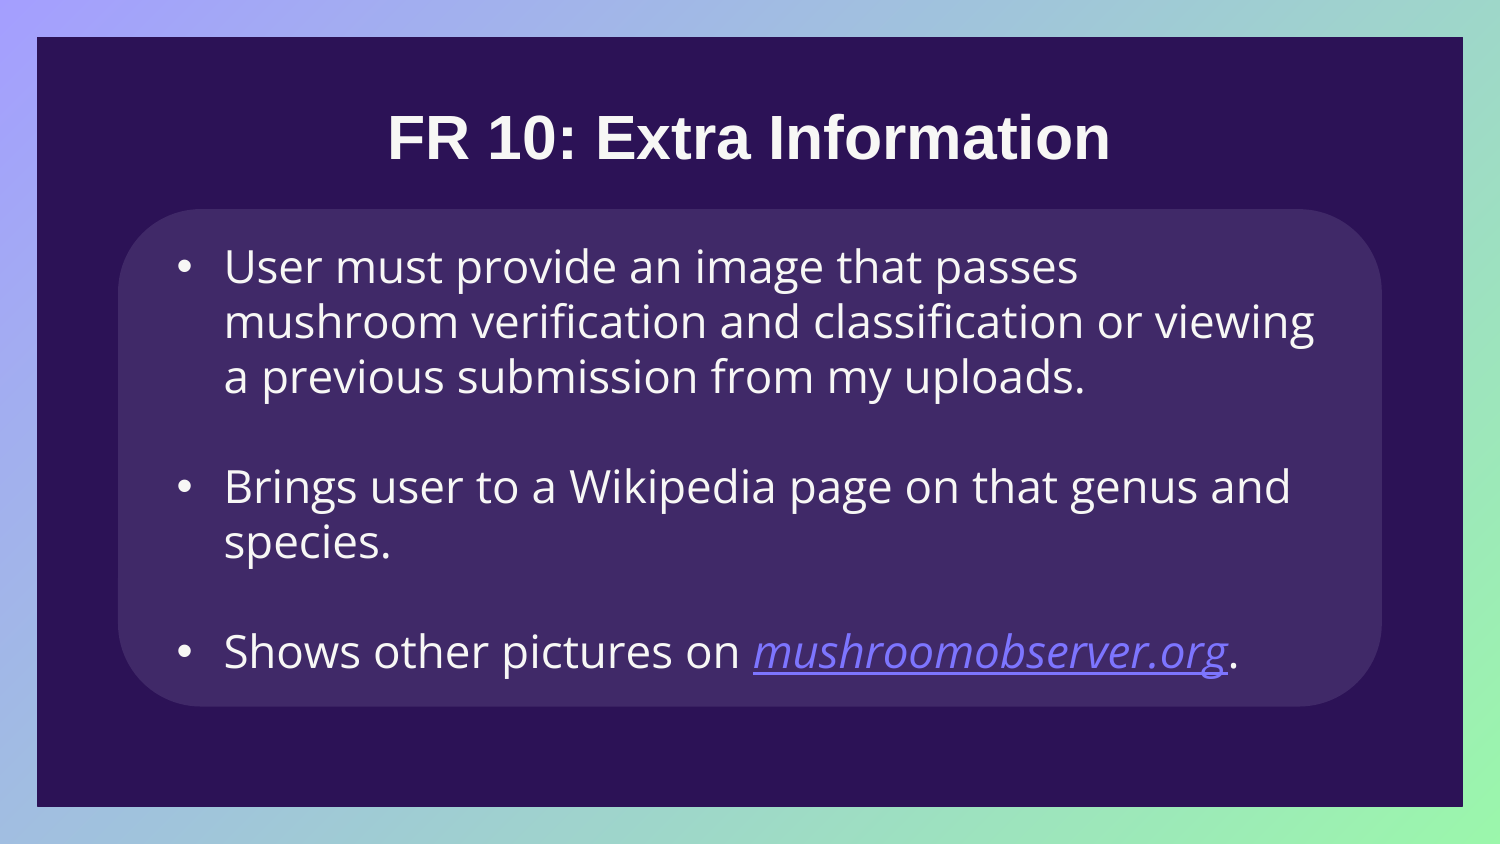

# FR 10: Extra Information

User must provide an image that passes mushroom verification and classification or viewing a previous submission from my uploads.

Brings user to a Wikipedia page on that genus and species.

Shows other pictures on mushroomobserver.org.